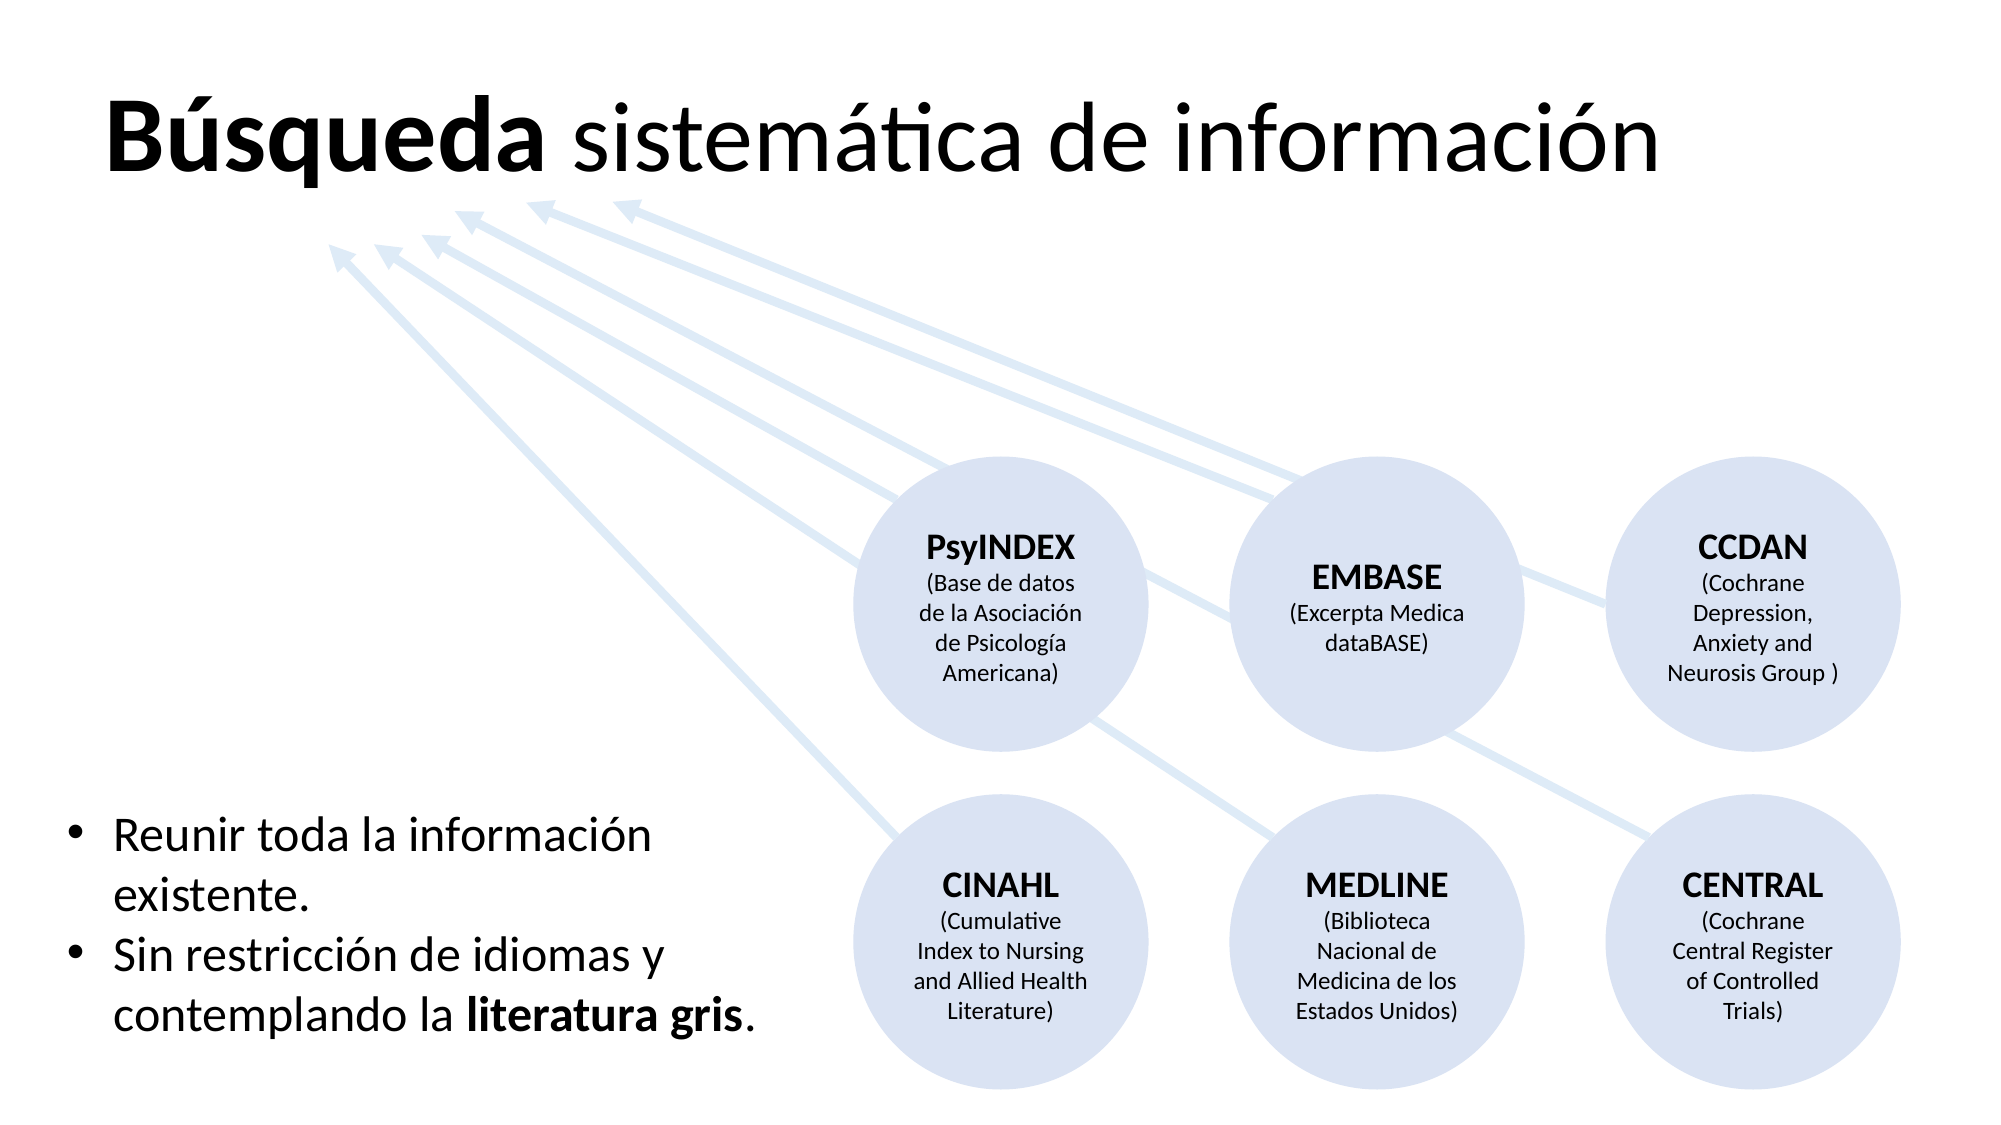

Búsqueda sistemática de información
PsyINDEX (Base de datos de la Asociación de Psicología Americana)
EMBASE (Excerpta Medica dataBASE)
CCDAN (Cochrane Depression, Anxiety and Neurosis Group )
Reunir toda la información existente.
Sin restricción de idiomas y contemplando la literatura gris.
CINAHL (Cumulative Index to Nursing and Allied Health Literature)
MEDLINE (Biblioteca Nacional de Medicina de los Estados Unidos)
CENTRAL (Cochrane Central Register of Controlled Trials)